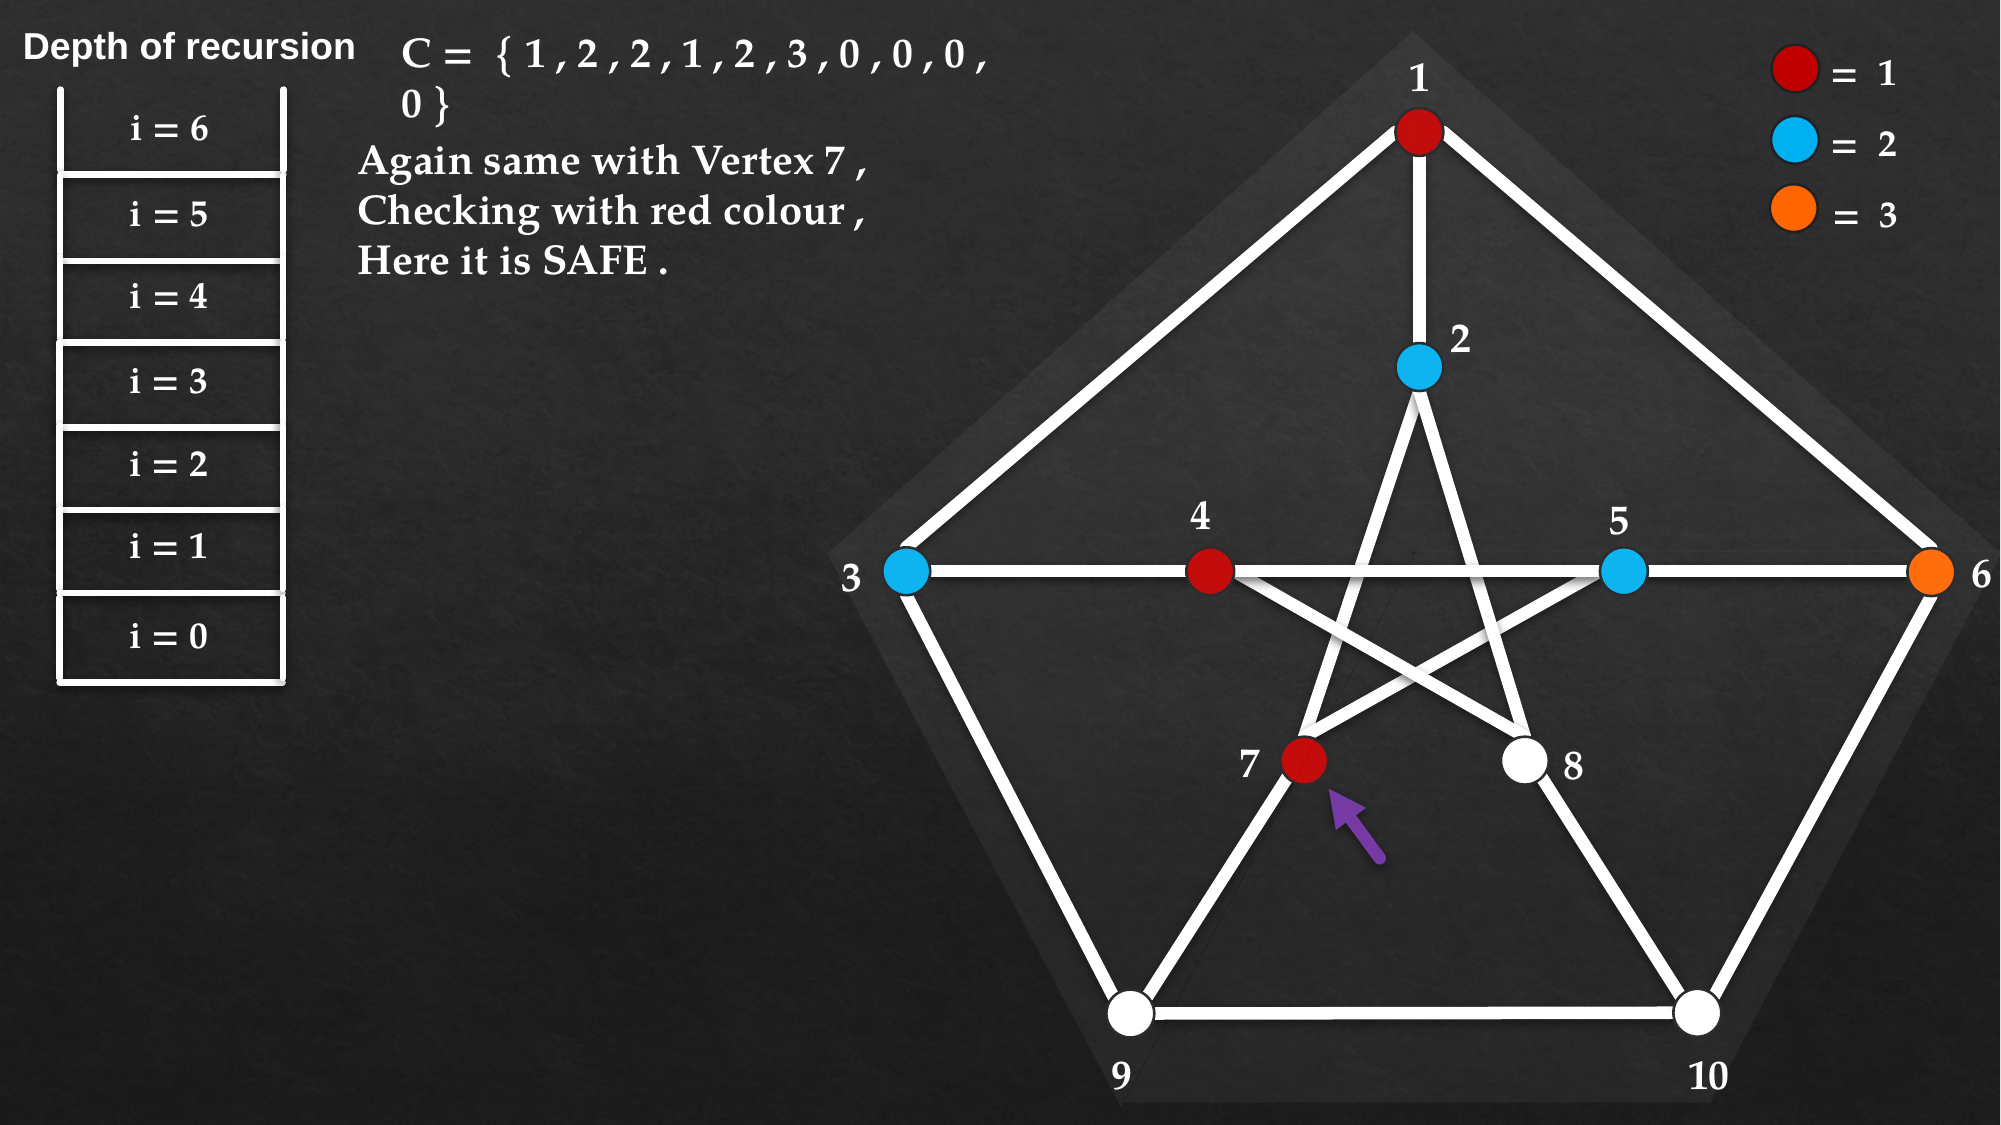

Depth of recursion
C =  { 1 , 2 , 2 , 1 , 2 , 3 , 0 , 0 , 0 , 0 }

=  1
1

i = 6

=  2

Again same with Vertex 7 ,
Checking with red colour ,
Here it is SAFE .
i = 5
=  3

i = 4
2

i = 3
i = 2
4
5
i = 1
6
3

i = 0
7
8

9
10